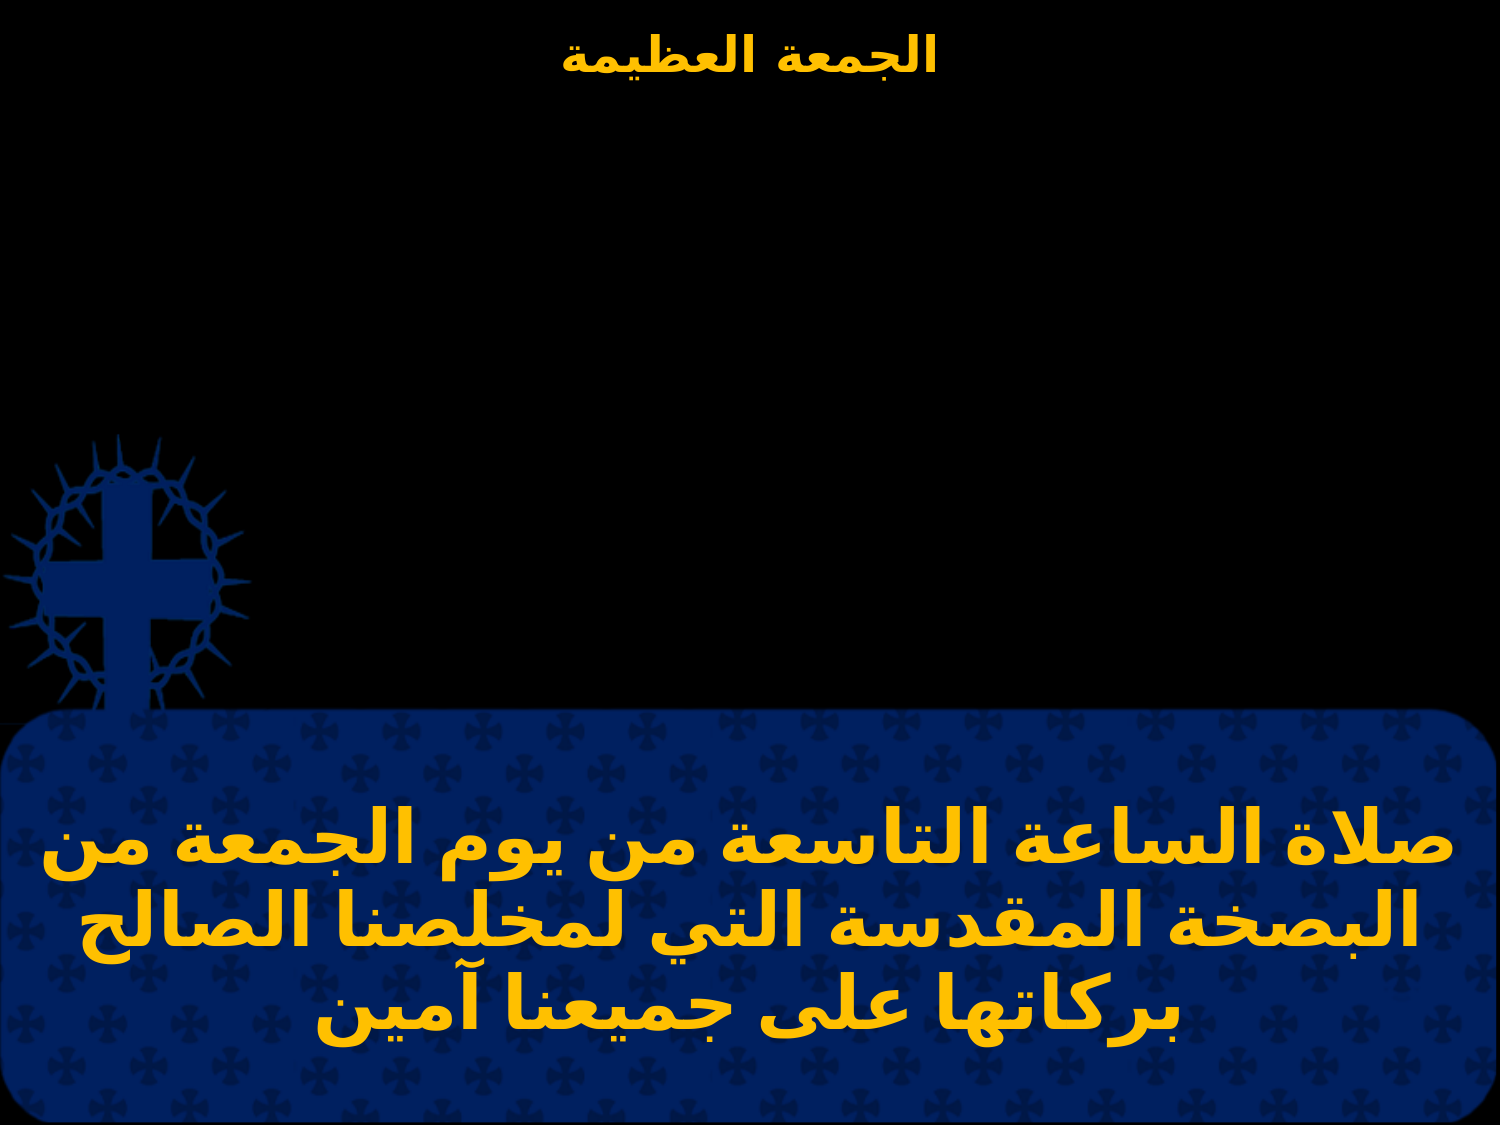

| صلاة الساعة التاسعة من يوم الجمعة من البصخة المقدسة التي لمخلصنا الصالح بركاتها على جميعنا آمين |
| --- |